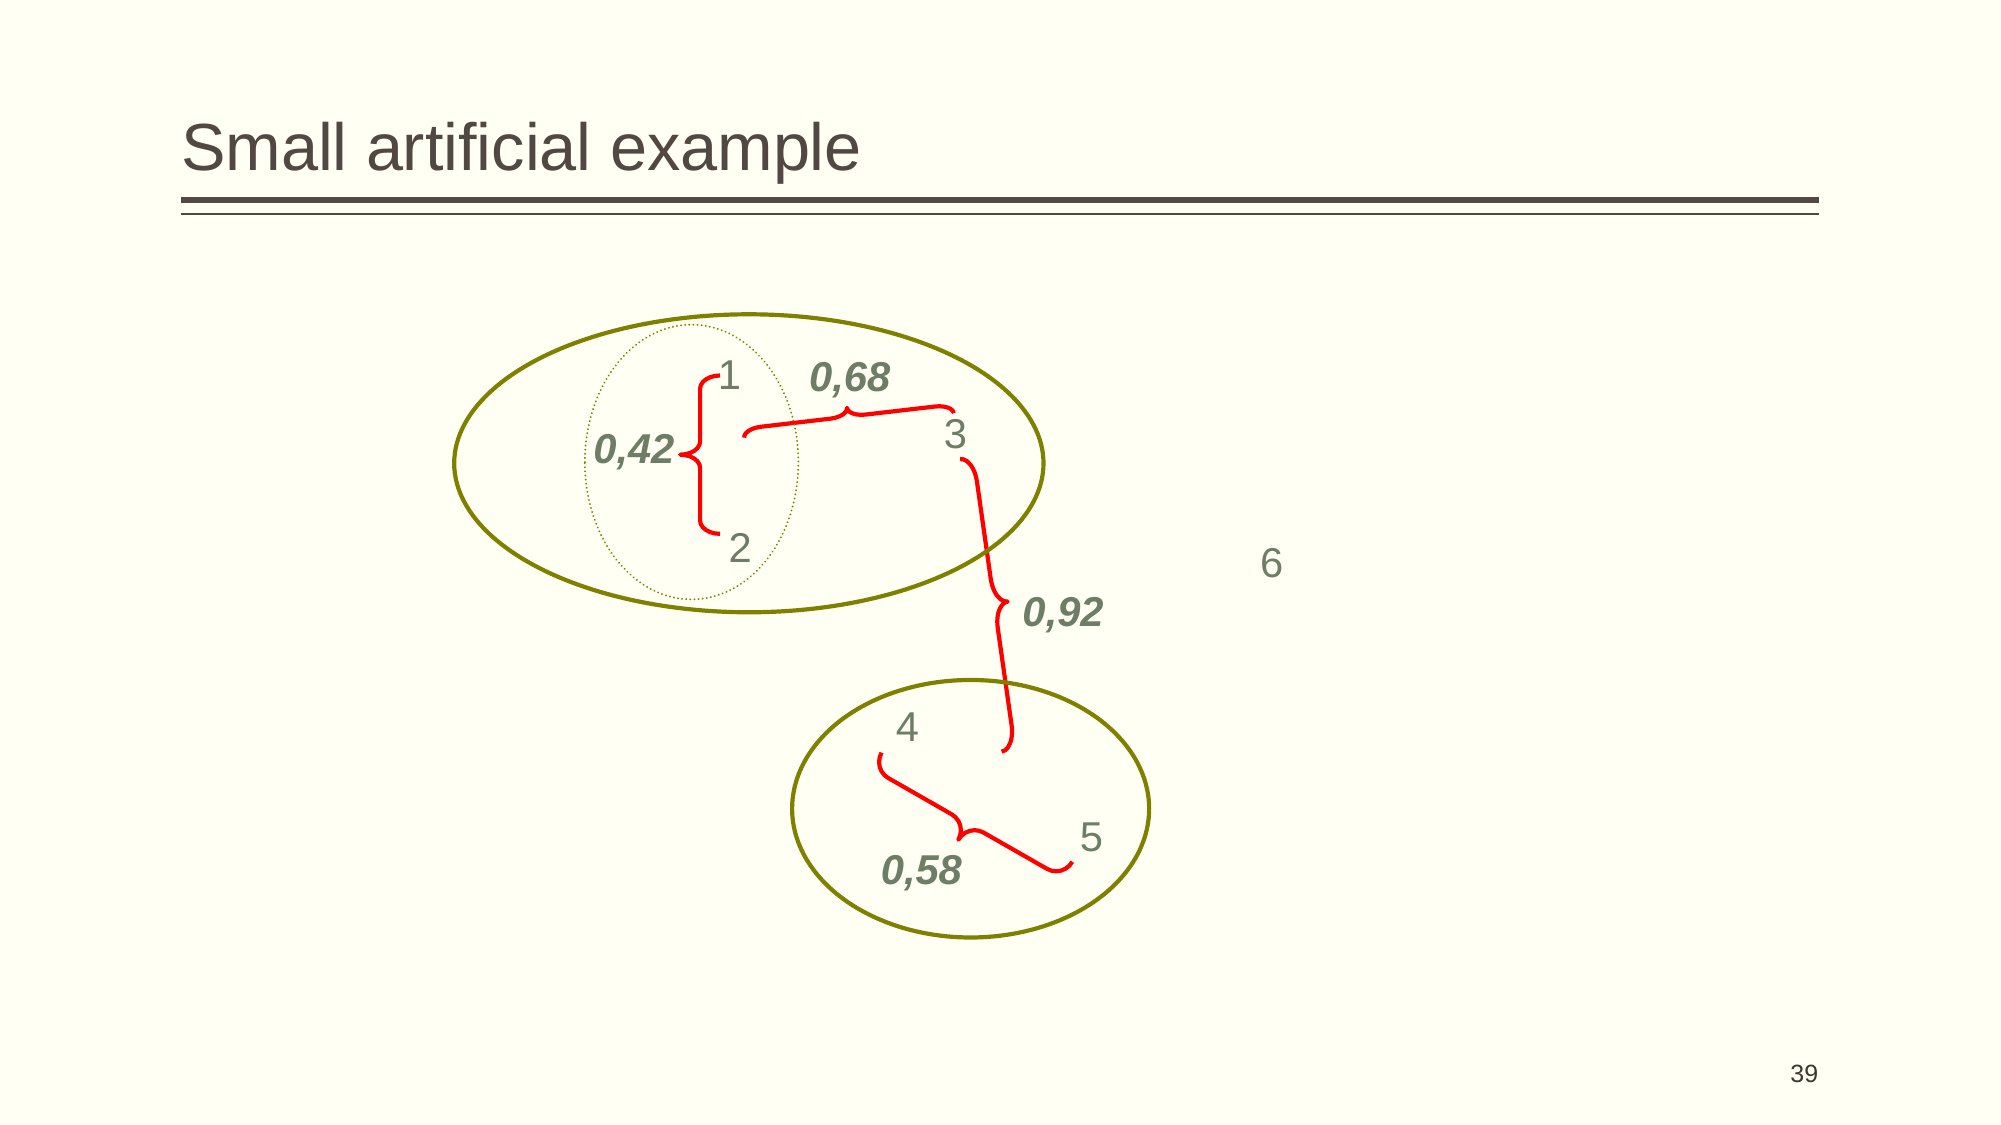

# Small artificial example

1
0,68

3
0,42

2
6
0,92

4

5
0,58
39